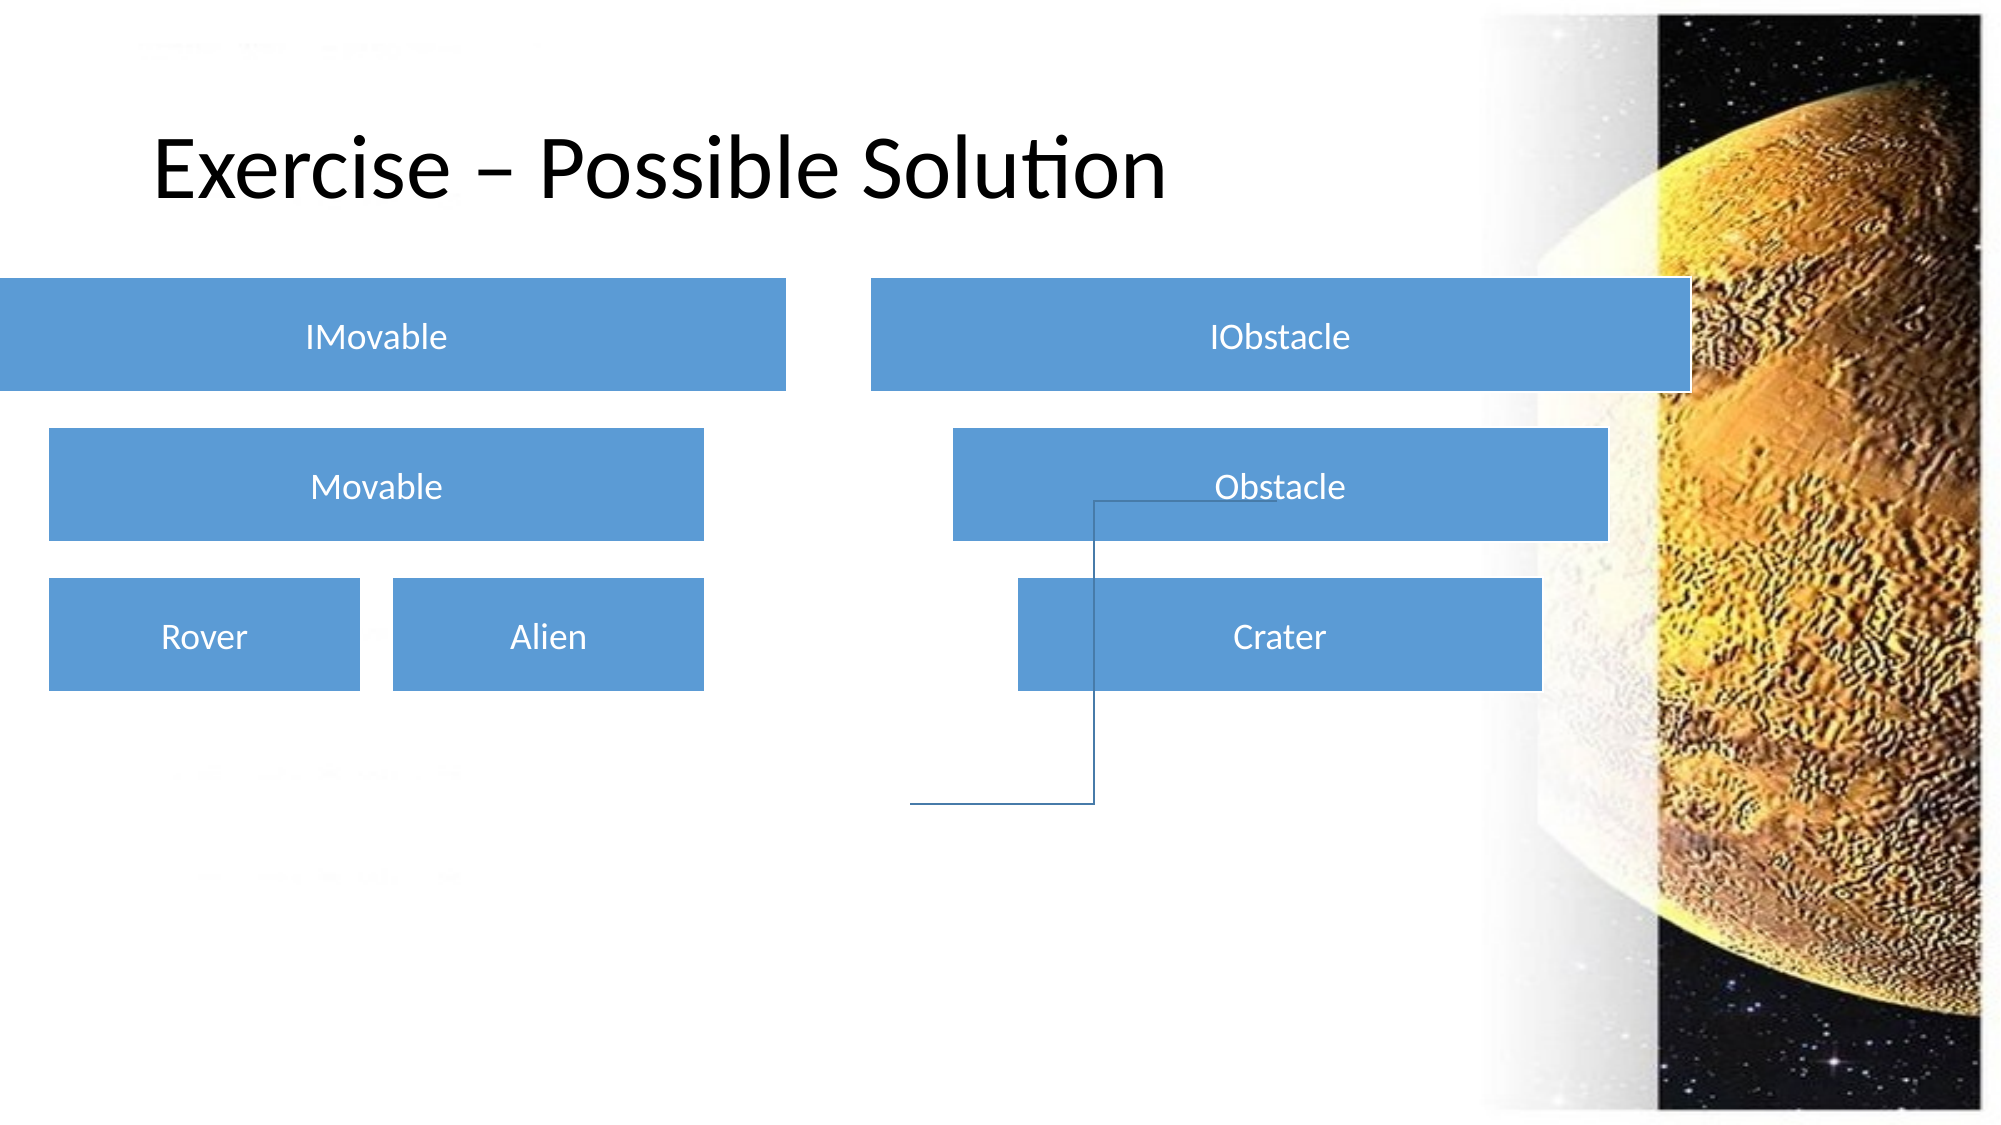

# Exercise – Possible Solution
IMovable
Obstacle
IObstacle
Movable
Rover
Alien
Crater